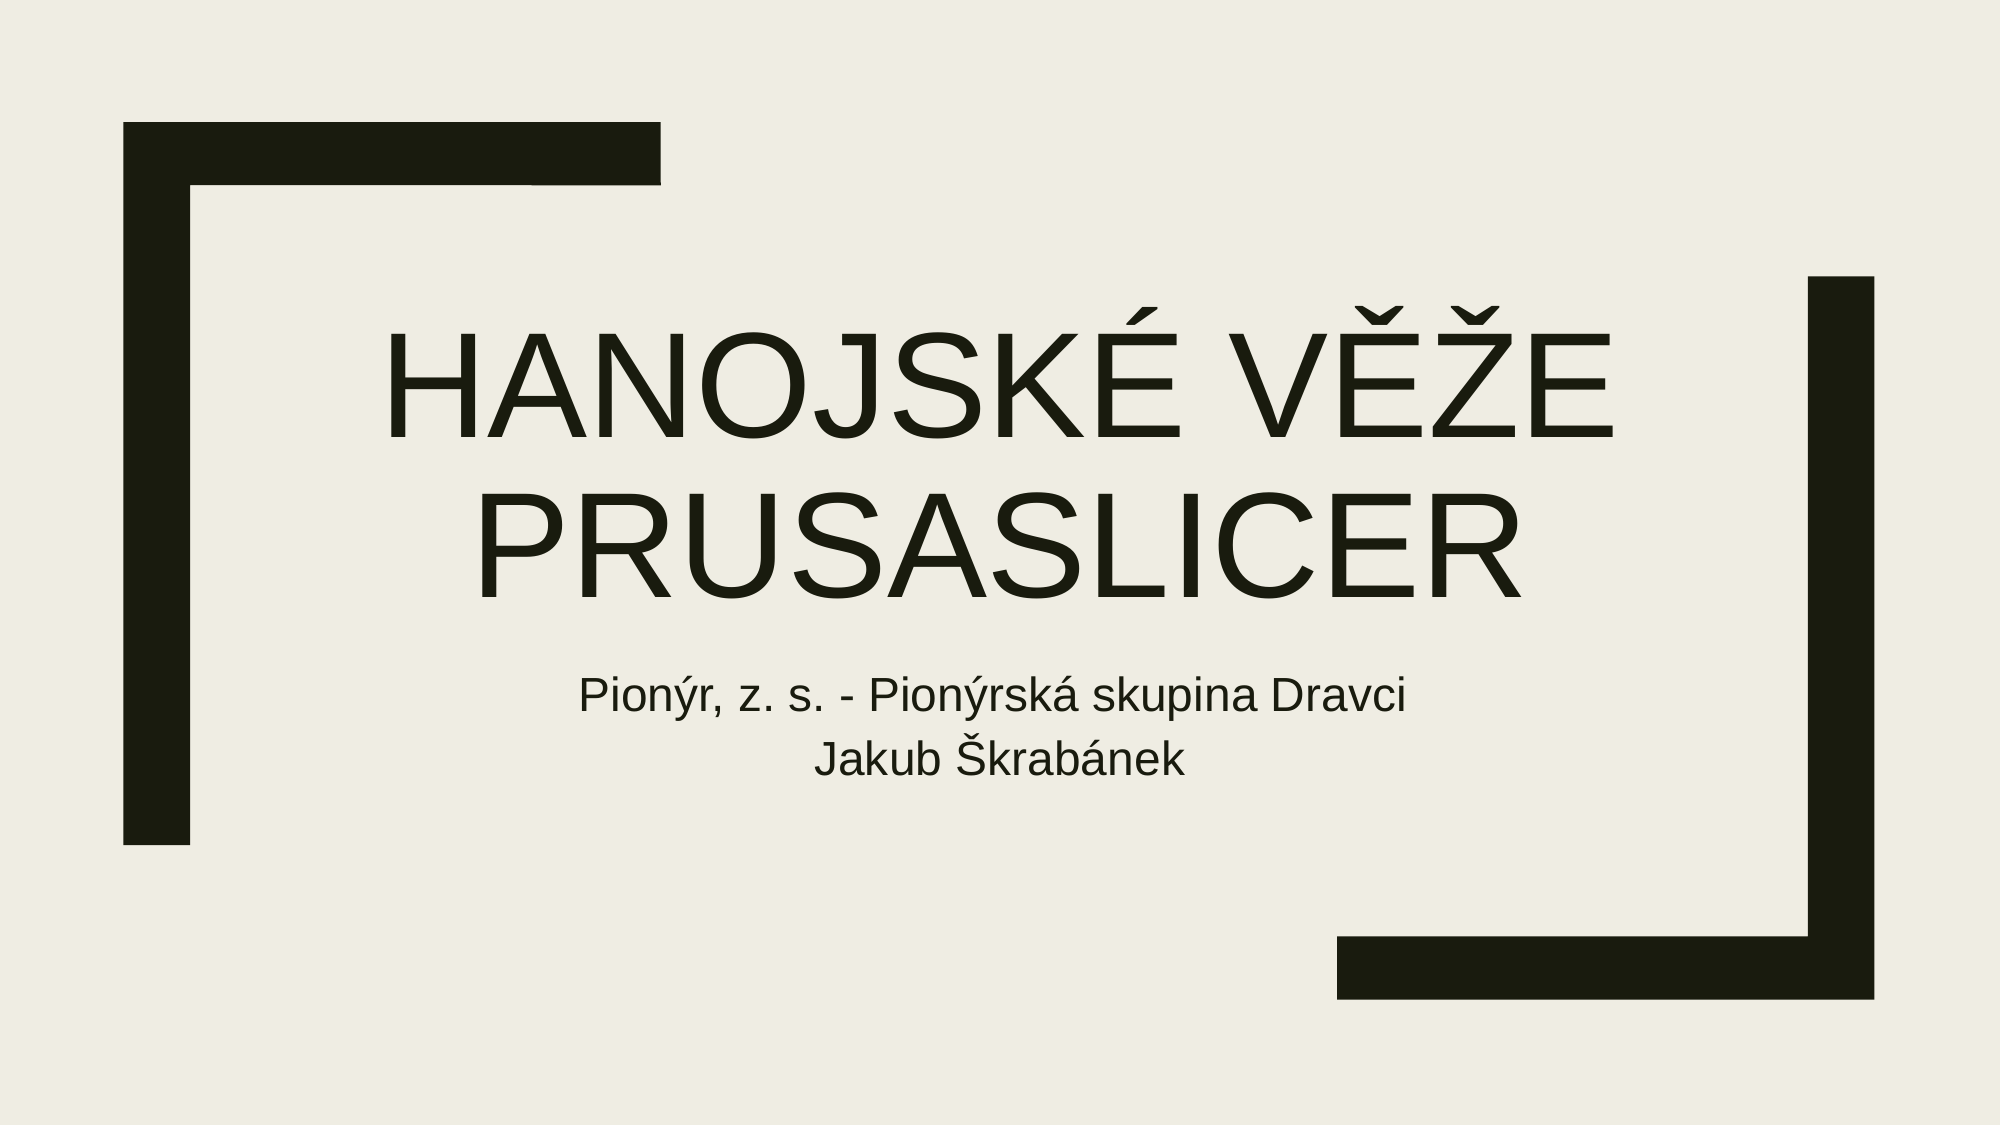

# Hanojské věže PrusaSLicer
Pionýr, z. s. - Pionýrská skupina Dravci
Jakub Škrabánek